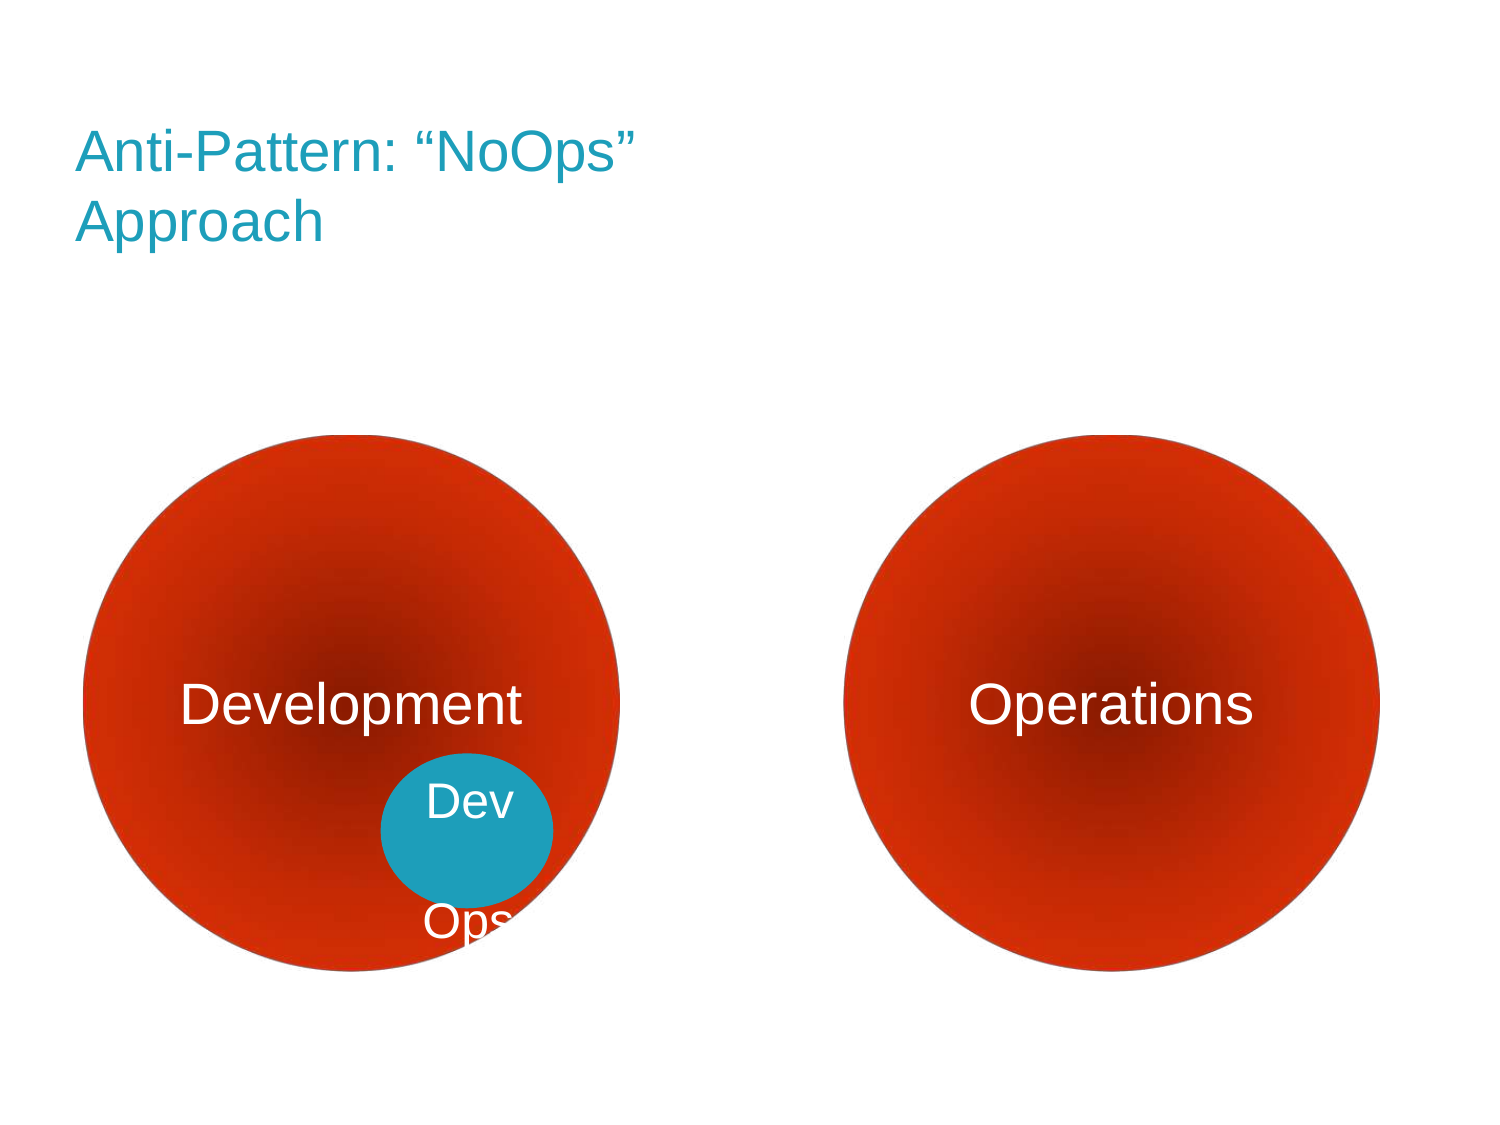

# Anti-Pattern: “NoOps” Approach

Development
Dev  Ops
Operations